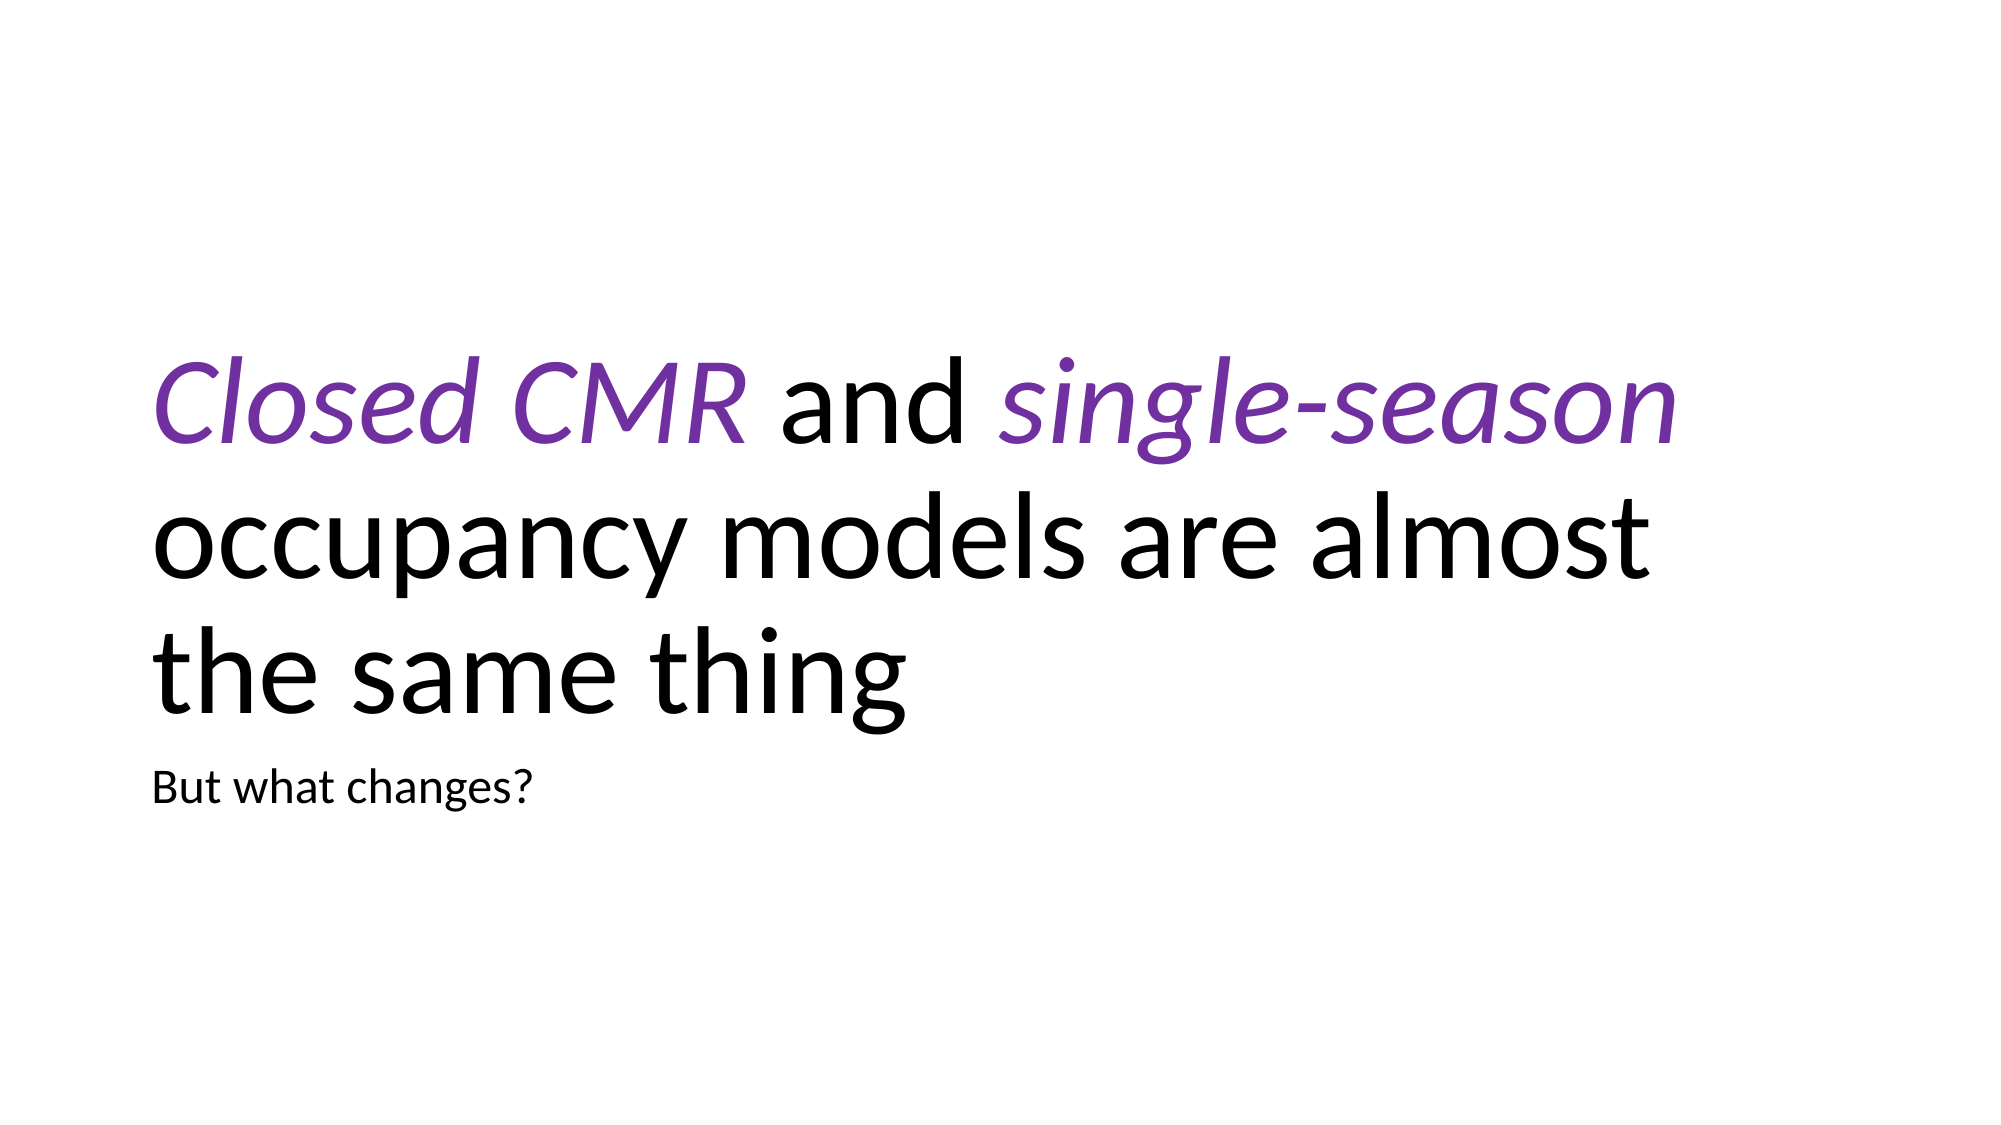

# Closed CMR and single-season occupancy models are almost the same thing
But what changes?